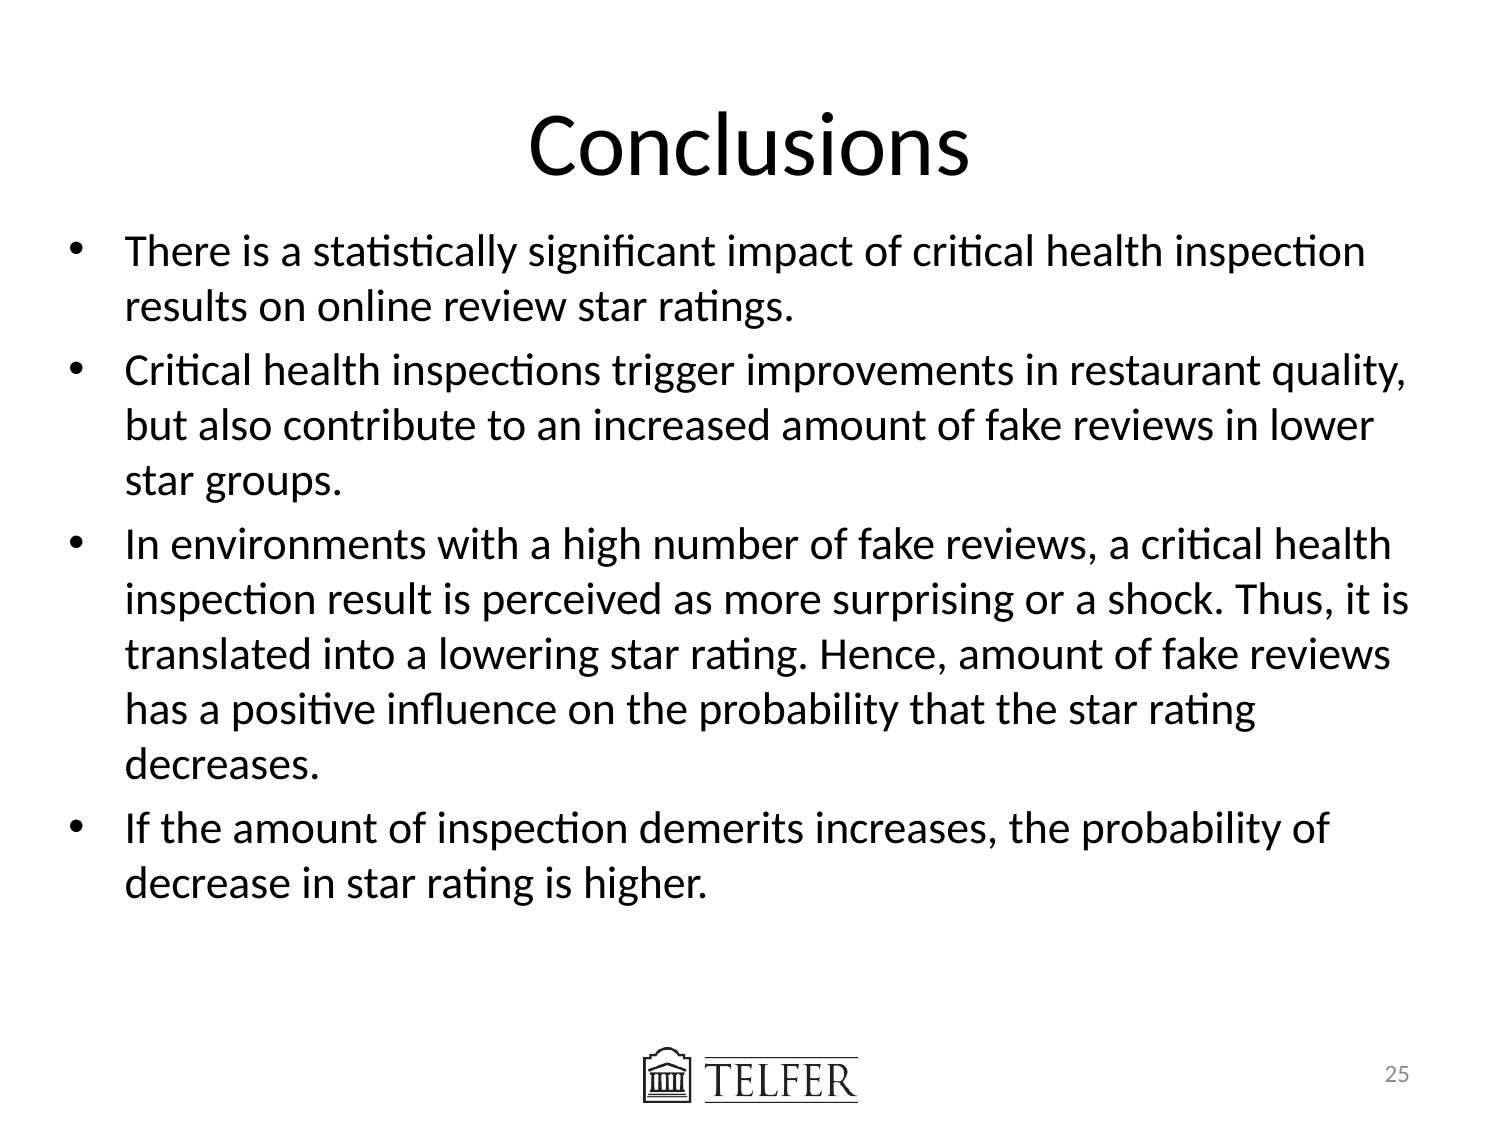

# Conclusions
There is a statistically significant impact of critical health inspection results on online review star ratings.
Critical health inspections trigger improvements in restaurant quality, but also contribute to an increased amount of fake reviews in lower star groups.
In environments with a high number of fake reviews, a critical health inspection result is perceived as more surprising or a shock. Thus, it is translated into a lowering star rating. Hence, amount of fake reviews has a positive influence on the probability that the star rating decreases.
If the amount of inspection demerits increases, the probability of decrease in star rating is higher.
25